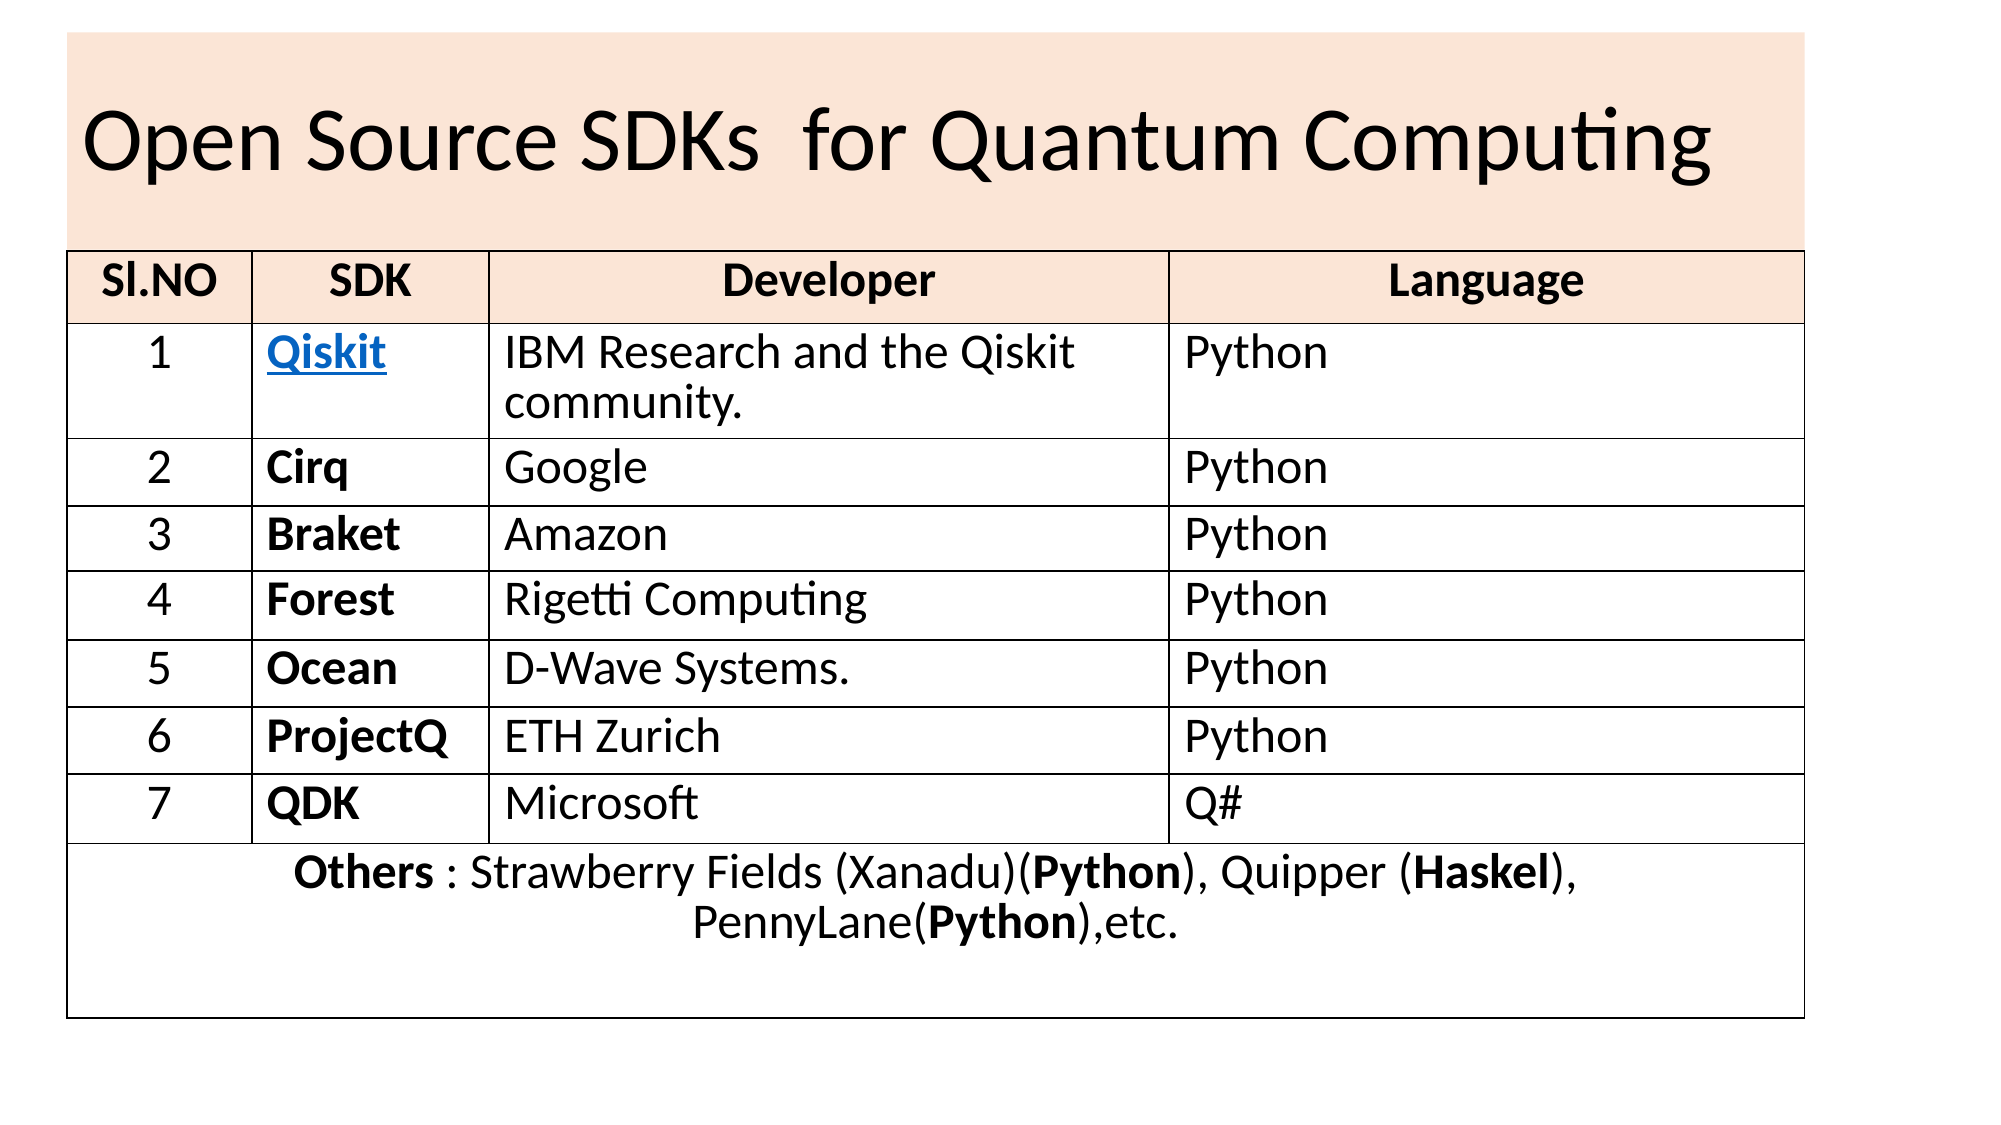

# Open Source SDKs  for Quantum Computing
| Sl.NO | SDK | Developer | Language |
| --- | --- | --- | --- |
| 1 | Qiskit | IBM Research and the Qiskit community. | Python |
| 2 | Cirq | Google | Python |
| 3 | Braket | Amazon | Python |
| 4 | Forest | Rigetti Computing | Python |
| 5 | Ocean | D-Wave Systems. | Python |
| 6 | ProjectQ | ETH Zurich | Python |
| 7 | QDK | Microsoft | Q# |
| Others : Strawberry Fields (Xanadu)(Python), Quipper (Haskel), PennyLane(Python),etc. |  |  |  |